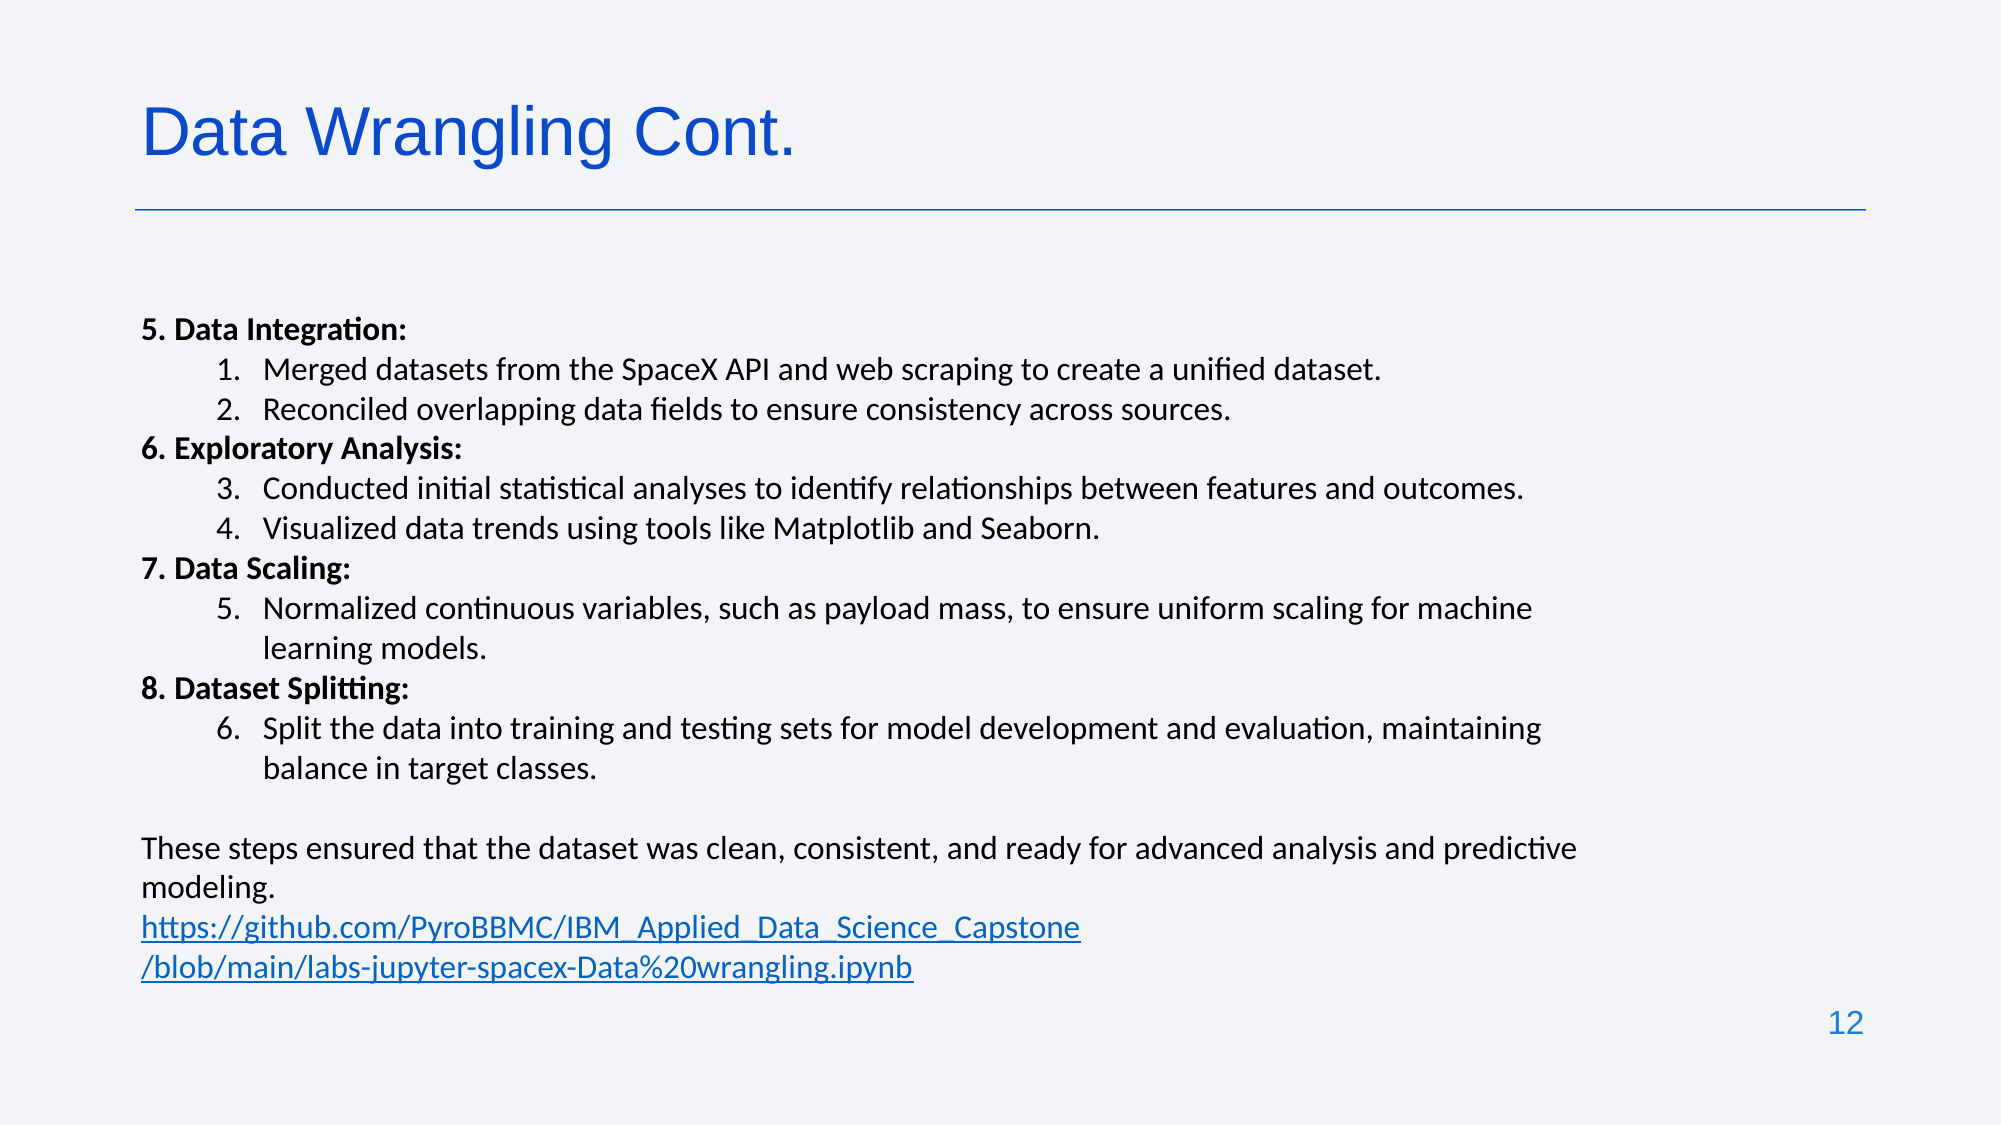

Data Wrangling Cont.
5. Data Integration:
Merged datasets from the SpaceX API and web scraping to create a unified dataset.
Reconciled overlapping data fields to ensure consistency across sources.
6. Exploratory Analysis:
Conducted initial statistical analyses to identify relationships between features and outcomes.
Visualized data trends using tools like Matplotlib and Seaborn.
7. Data Scaling:
Normalized continuous variables, such as payload mass, to ensure uniform scaling for machine learning models.
8. Dataset Splitting:
Split the data into training and testing sets for model development and evaluation, maintaining balance in target classes.

These steps ensured that the dataset was clean, consistent, and ready for advanced analysis and predictive modeling.
https://github.com/PyroBBMC/IBM_Applied_Data_Science_Capstone/blob/main/labs-jupyter-spacex-Data%20wrangling.ipynb
12